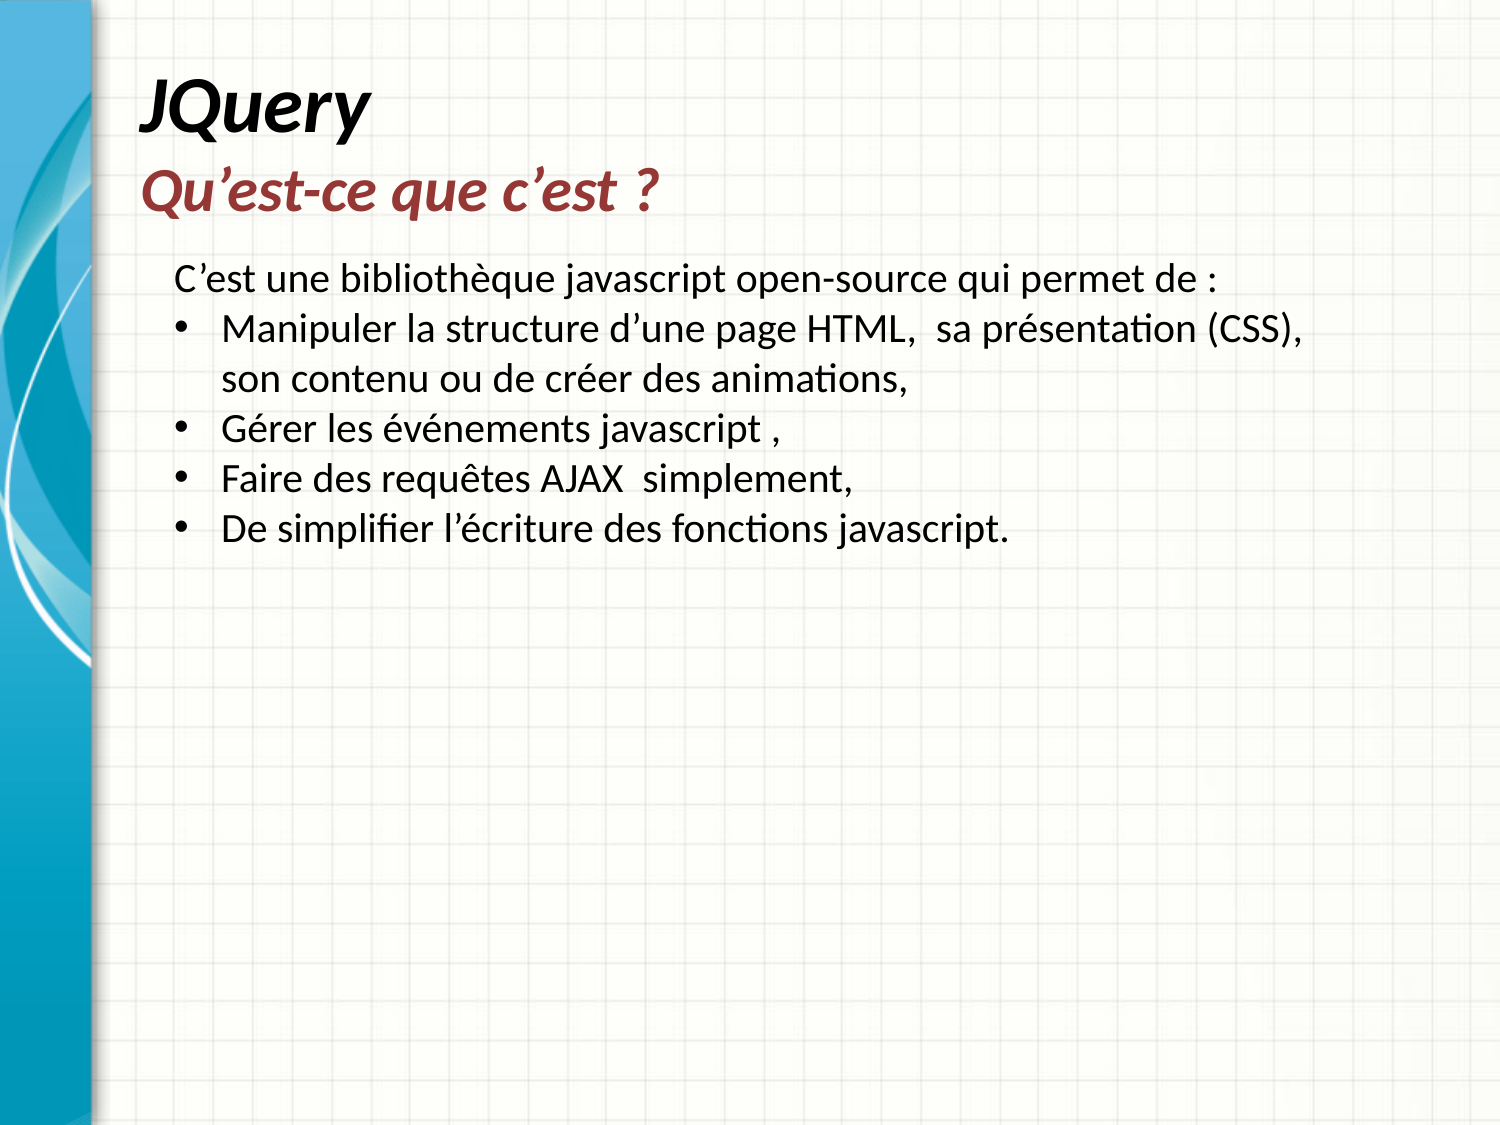

# JQuery Qu’est-ce que c’est ?

C’est une bibliothèque javascript open-source qui permet de :
Manipuler la structure d’une page HTML,  sa présentation (CSS), son contenu ou de créer des animations,
Gérer les événements javascript ,
Faire des requêtes AJAX  simplement,
De simplifier l’écriture des fonctions javascript.